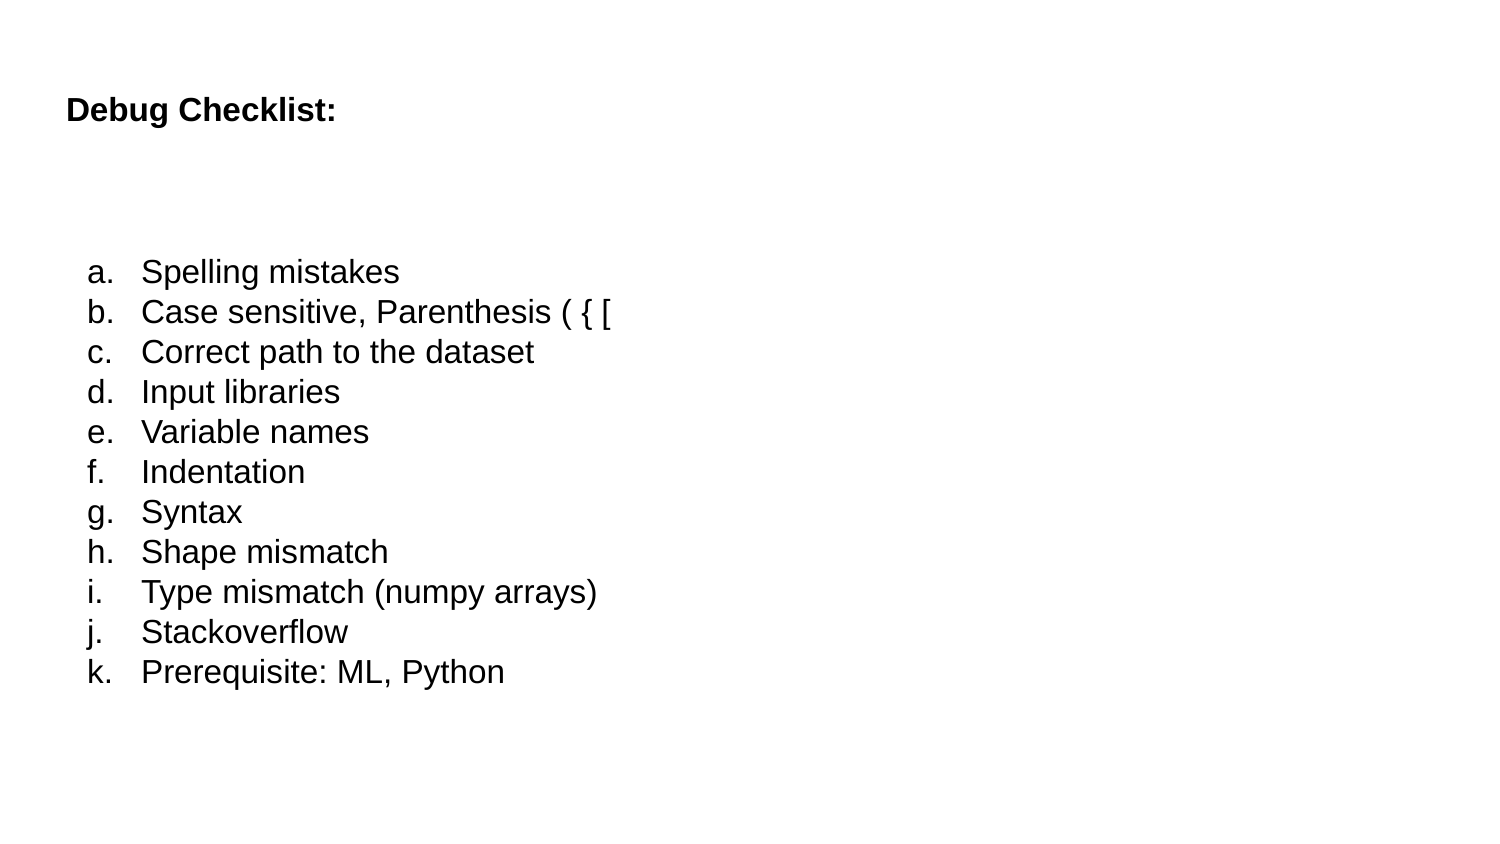

# Debug Checklist:

Spelling mistakes
Case sensitive, Parenthesis ( { [
Correct path to the dataset
Input libraries
Variable names
Indentation
Syntax
Shape mismatch
Type mismatch (numpy arrays)
Stackoverflow
Prerequisite: ML, Python